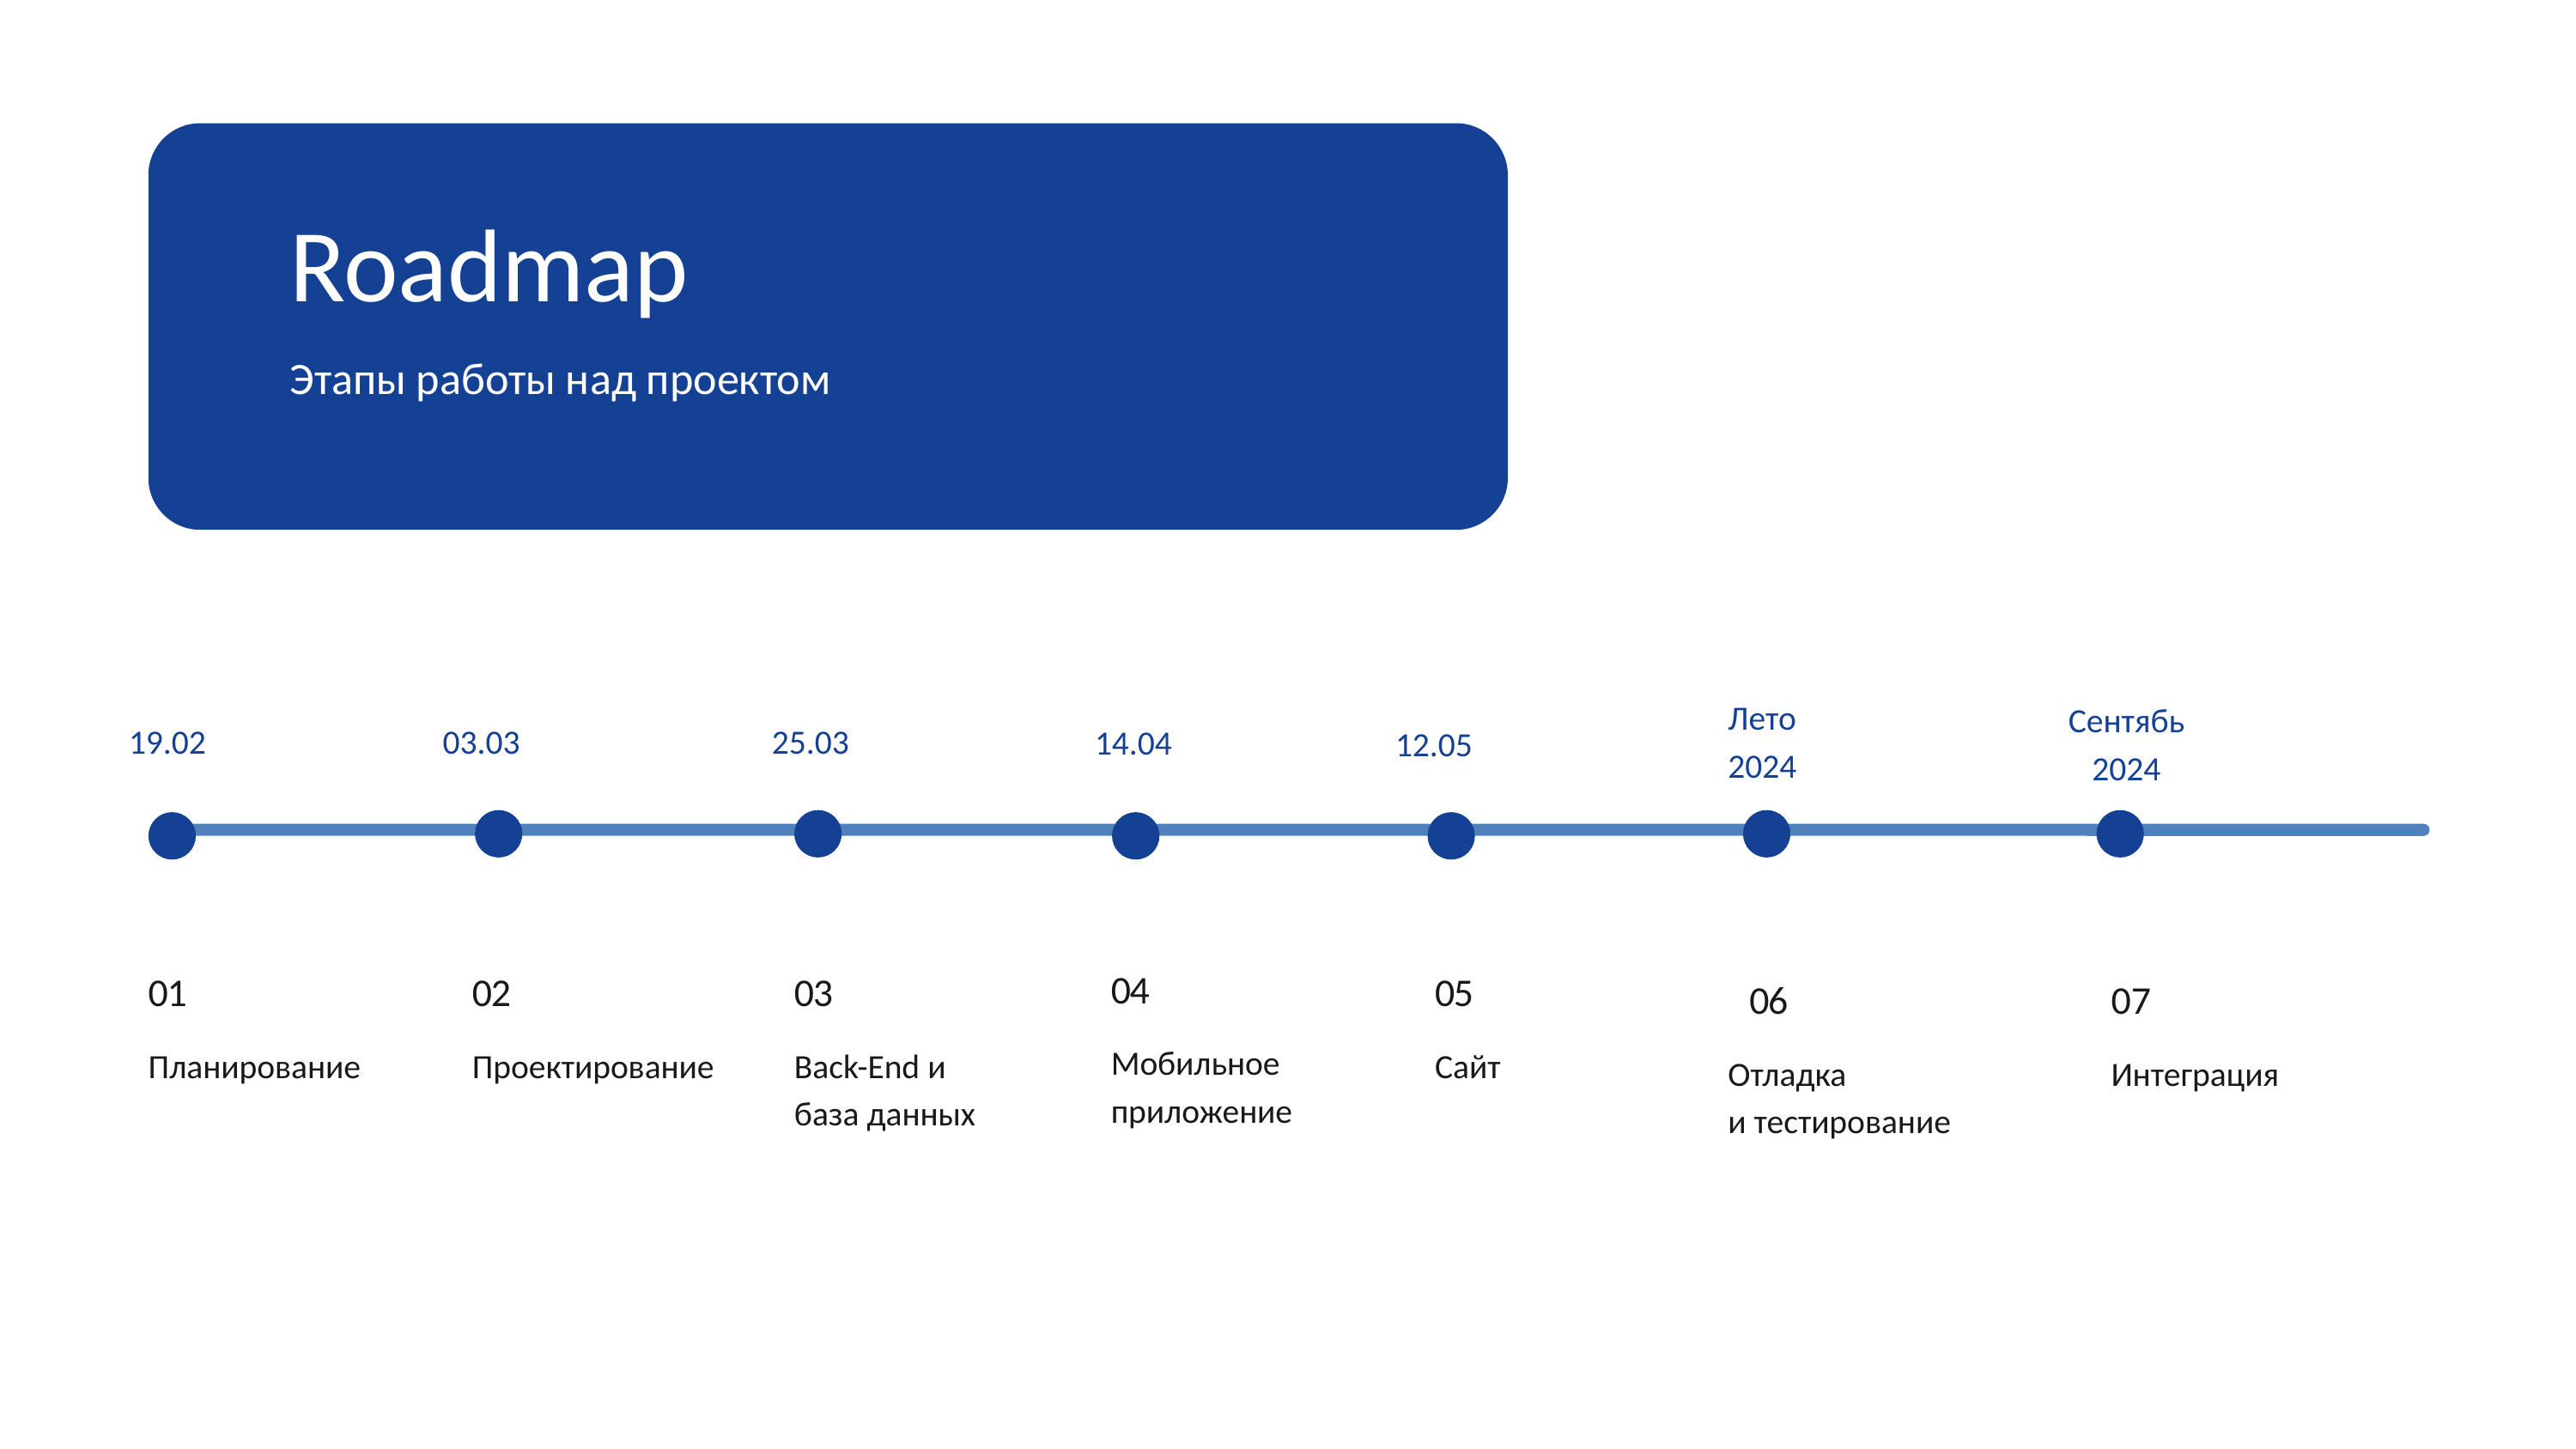

Roadmap
Этапы работы над проектом
Лето 2024
Сентябь 2024
19.02
03.03
25.03
14.04
12.05

04
Мобильное приложение
01
Планирование
02
Проектирование
03
Back-End и
база данных
05
Сайт
06
Отладка
и тестирование
07
Интеграция